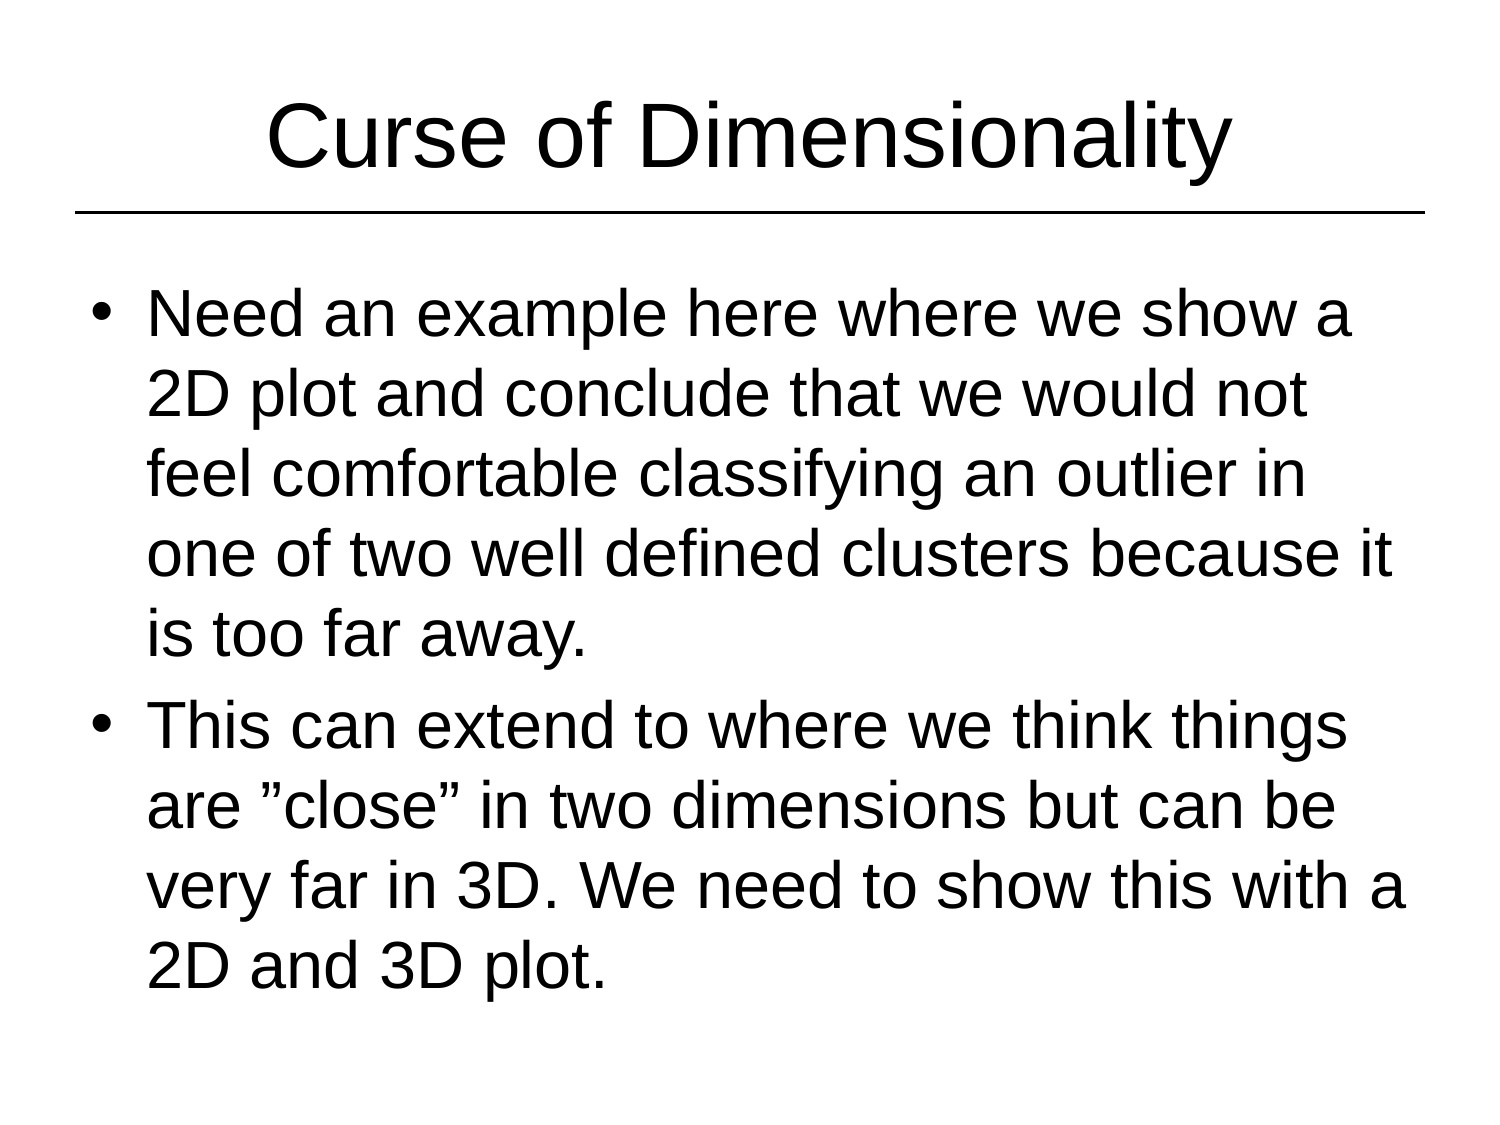

# Curse of Dimensionality
Need an example here where we show a 2D plot and conclude that we would not feel comfortable classifying an outlier in one of two well defined clusters because it is too far away.
This can extend to where we think things are ”close” in two dimensions but can be very far in 3D. We need to show this with a 2D and 3D plot.